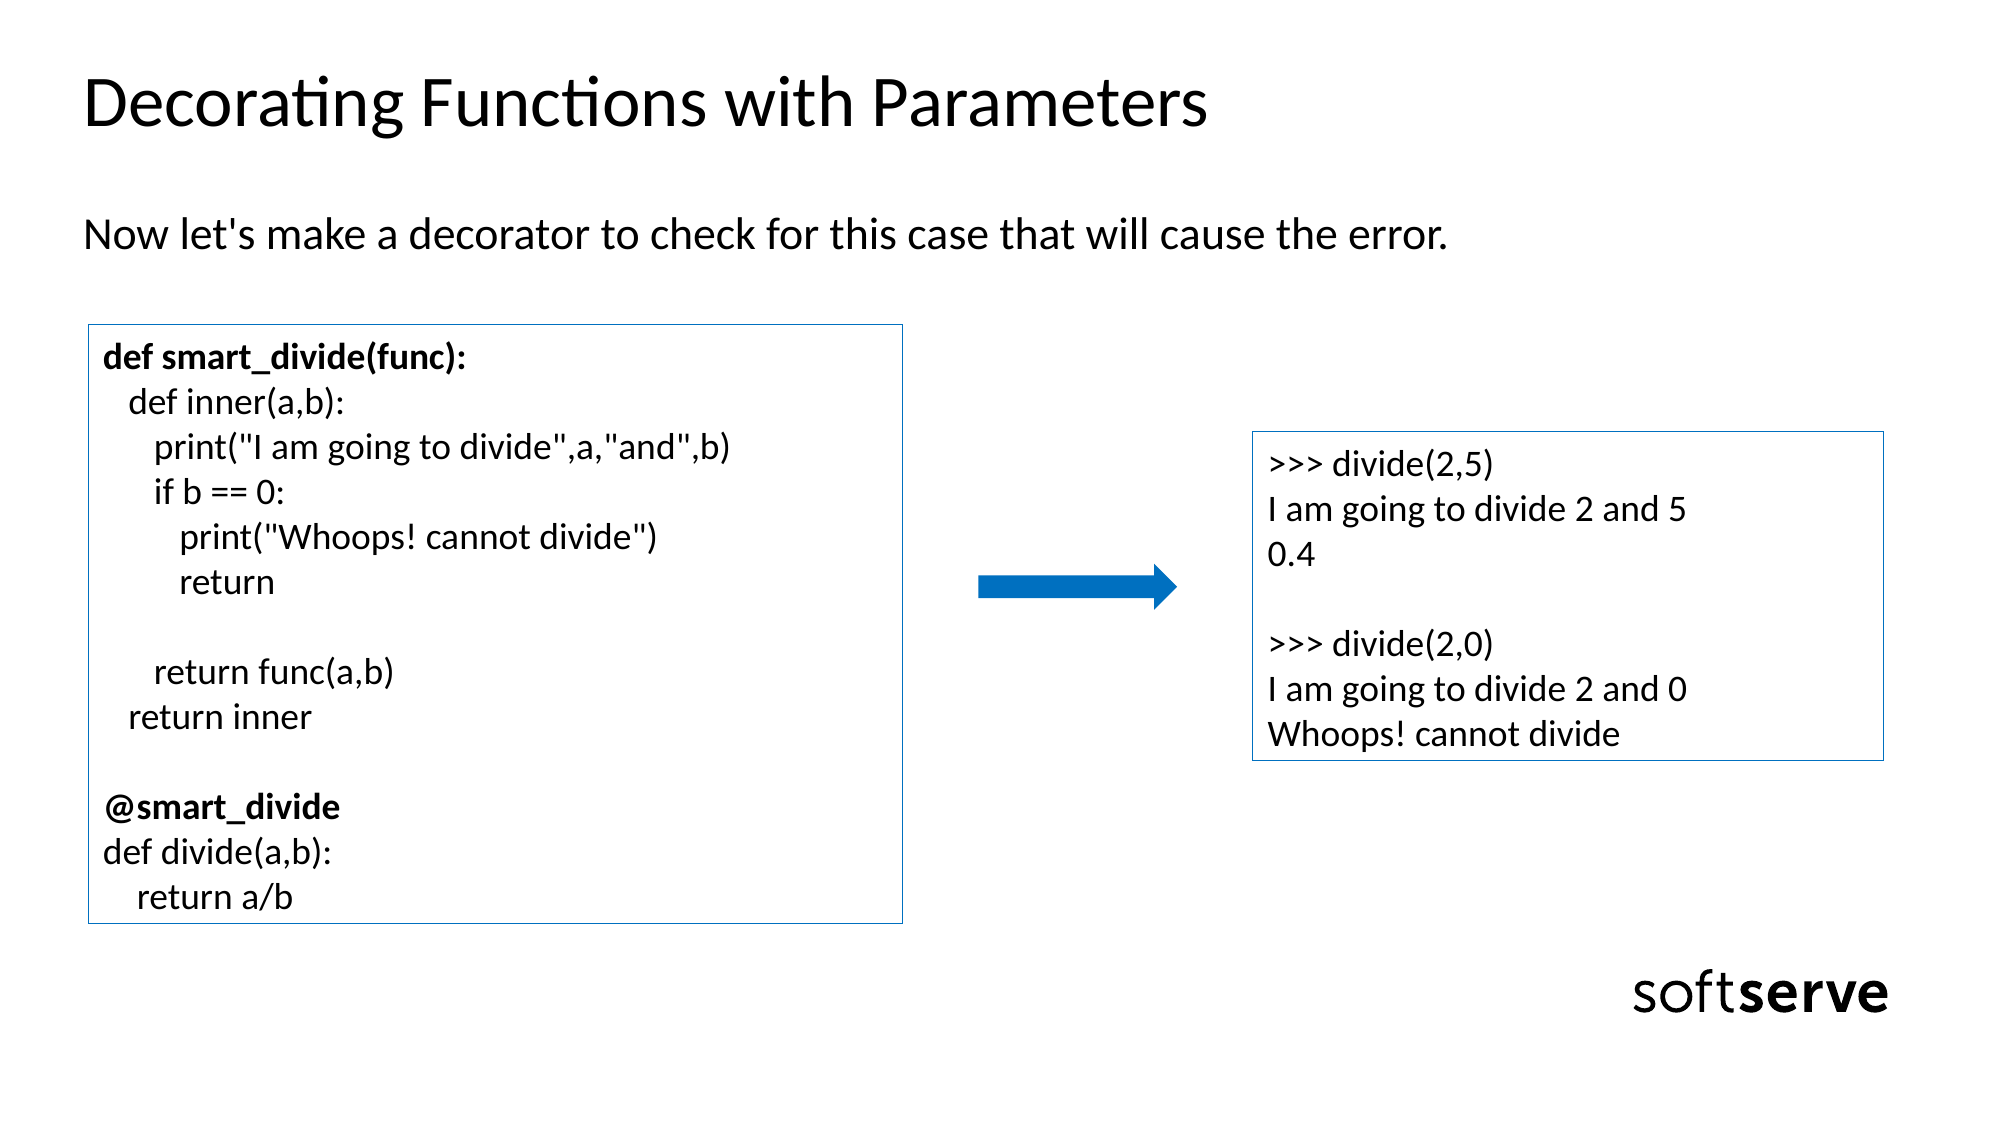

# Decorating Functions with Parameters
Now let's make a decorator to check for this case that will cause the error.
def smart_divide(func):
   def inner(a,b):
      print("I am going to divide",a,"and",b)
      if b == 0:
         print("Whoops! cannot divide")
         return

      return func(a,b)
   return inner

@smart_divide
def divide(a,b):
    return a/b
>>> divide(2,5)
I am going to divide 2 and 5
0.4

>>> divide(2,0)
I am going to divide 2 and 0
Whoops! cannot divide